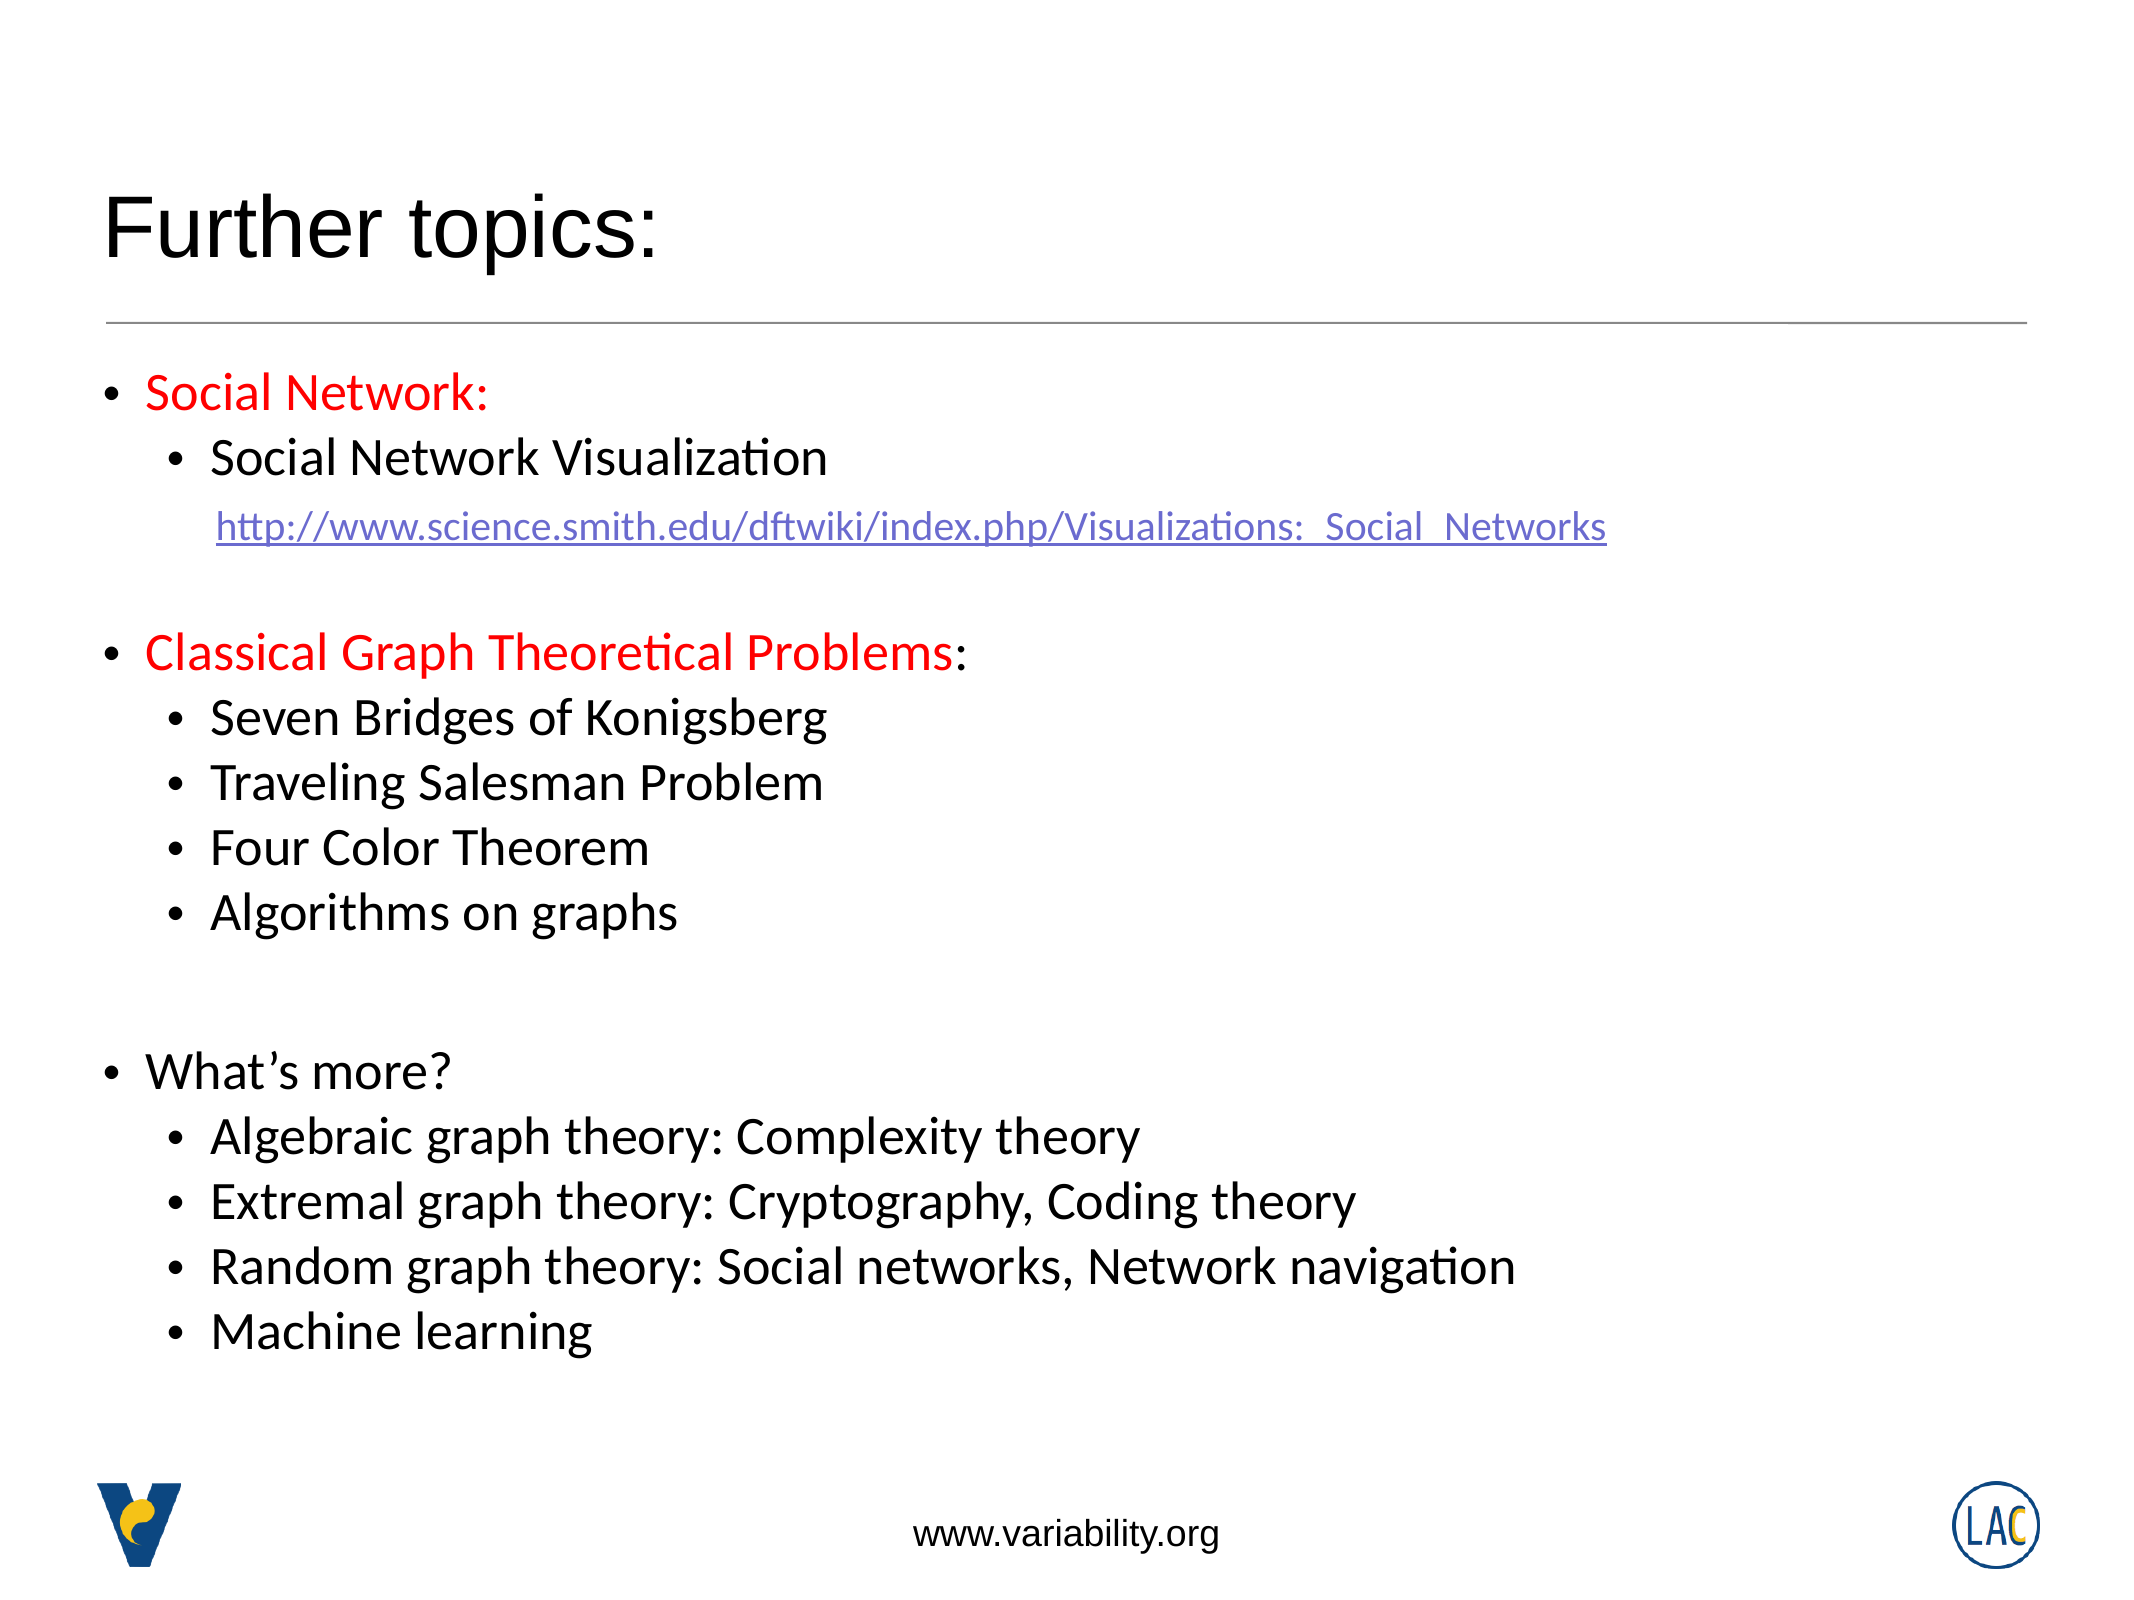

# Further topics:

Social Network:
Social Network Visualization
    http://www.science.smith.edu/dftwiki/index.php/Visualizations:_Social_Networks

Classical Graph Theoretical Problems:
Seven Bridges of Konigsberg
Traveling Salesman Problem
Four Color Theorem
Algorithms on graphs

What’s more?
Algebraic graph theory: Complexity theory
Extremal graph theory: Cryptography, Coding theory
Random graph theory: Social networks, Network navigation
Machine learning